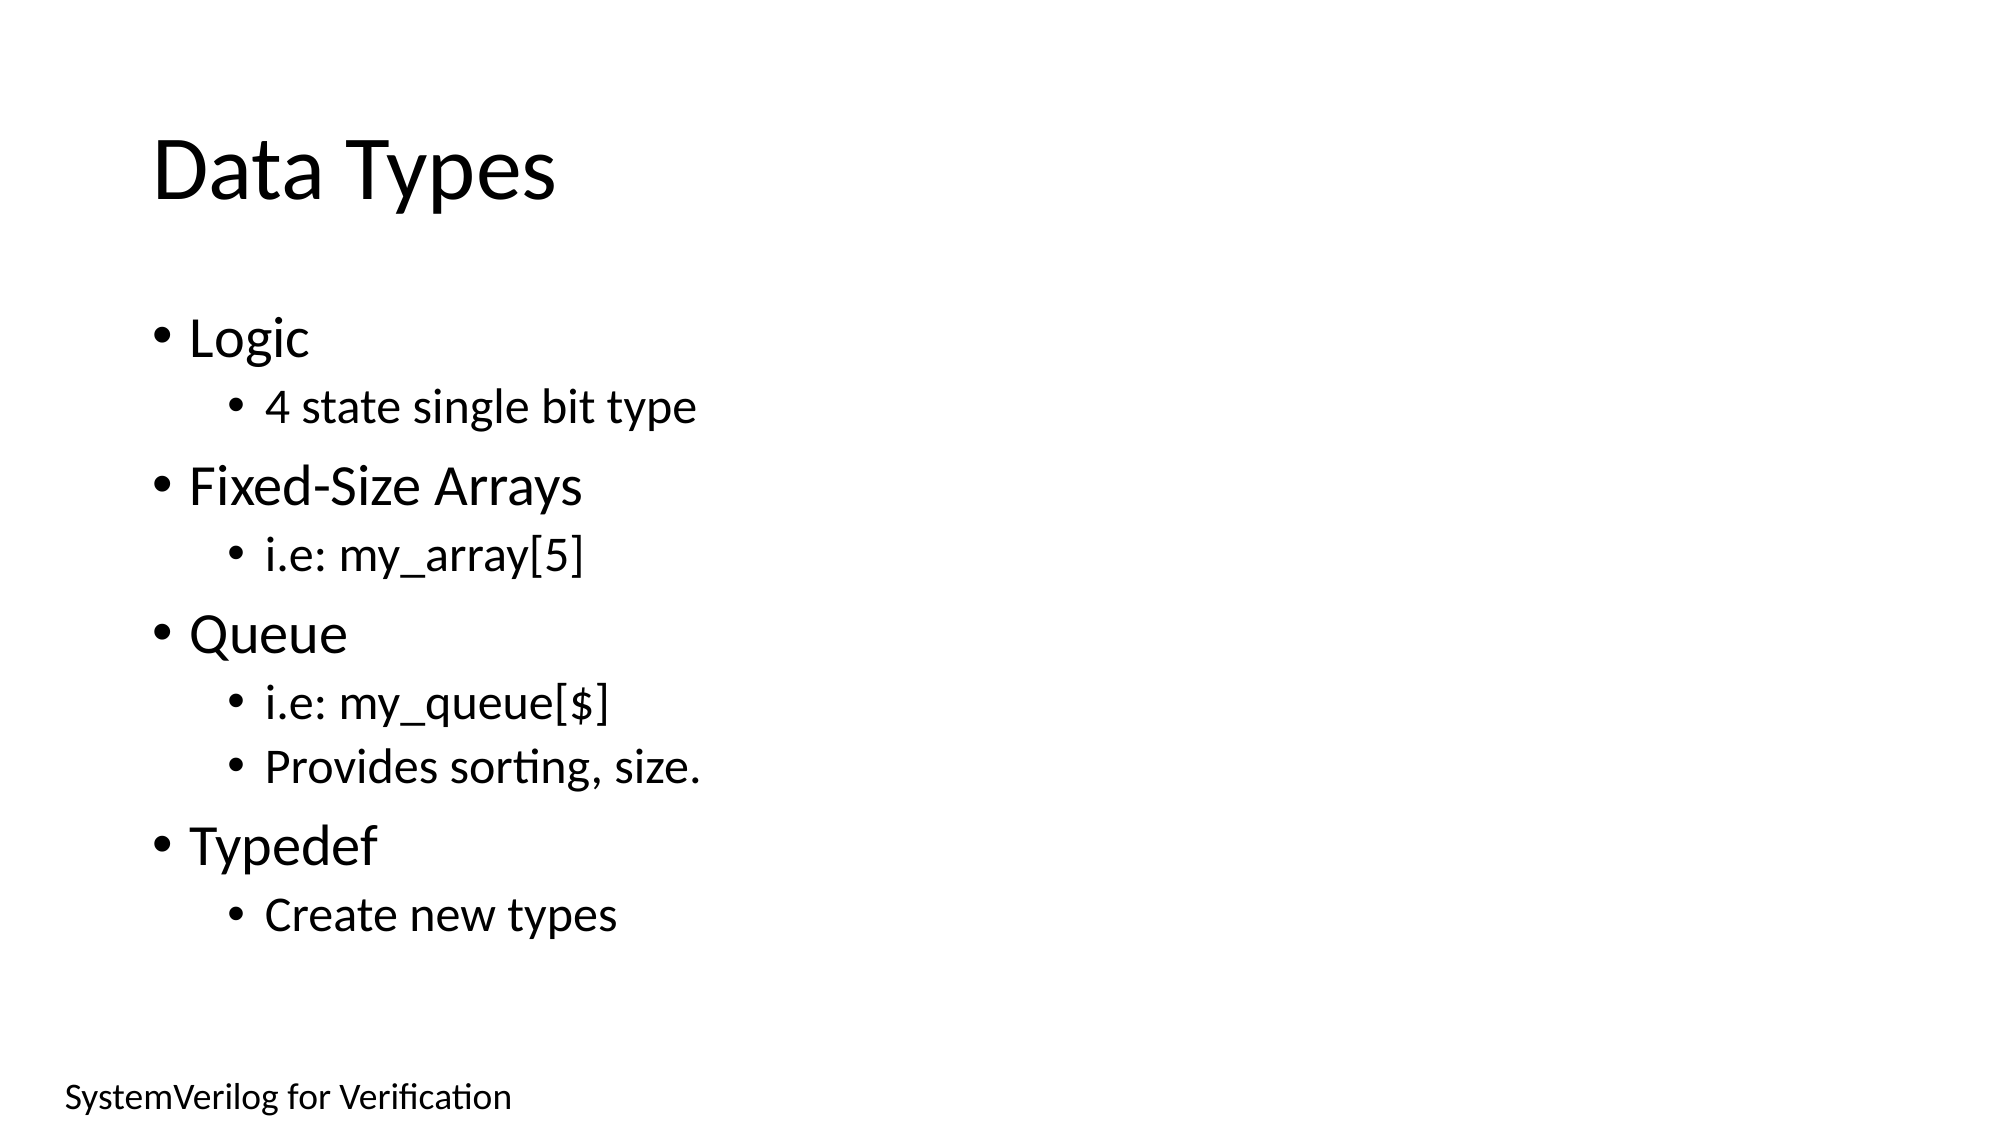

# Data Types
Logic
4 state single bit type
Fixed-Size Arrays
i.e: my_array[5]
Queue
i.e: my_queue[$]
Provides sorting, size.
Typedef
Create new types
SystemVerilog for Verification